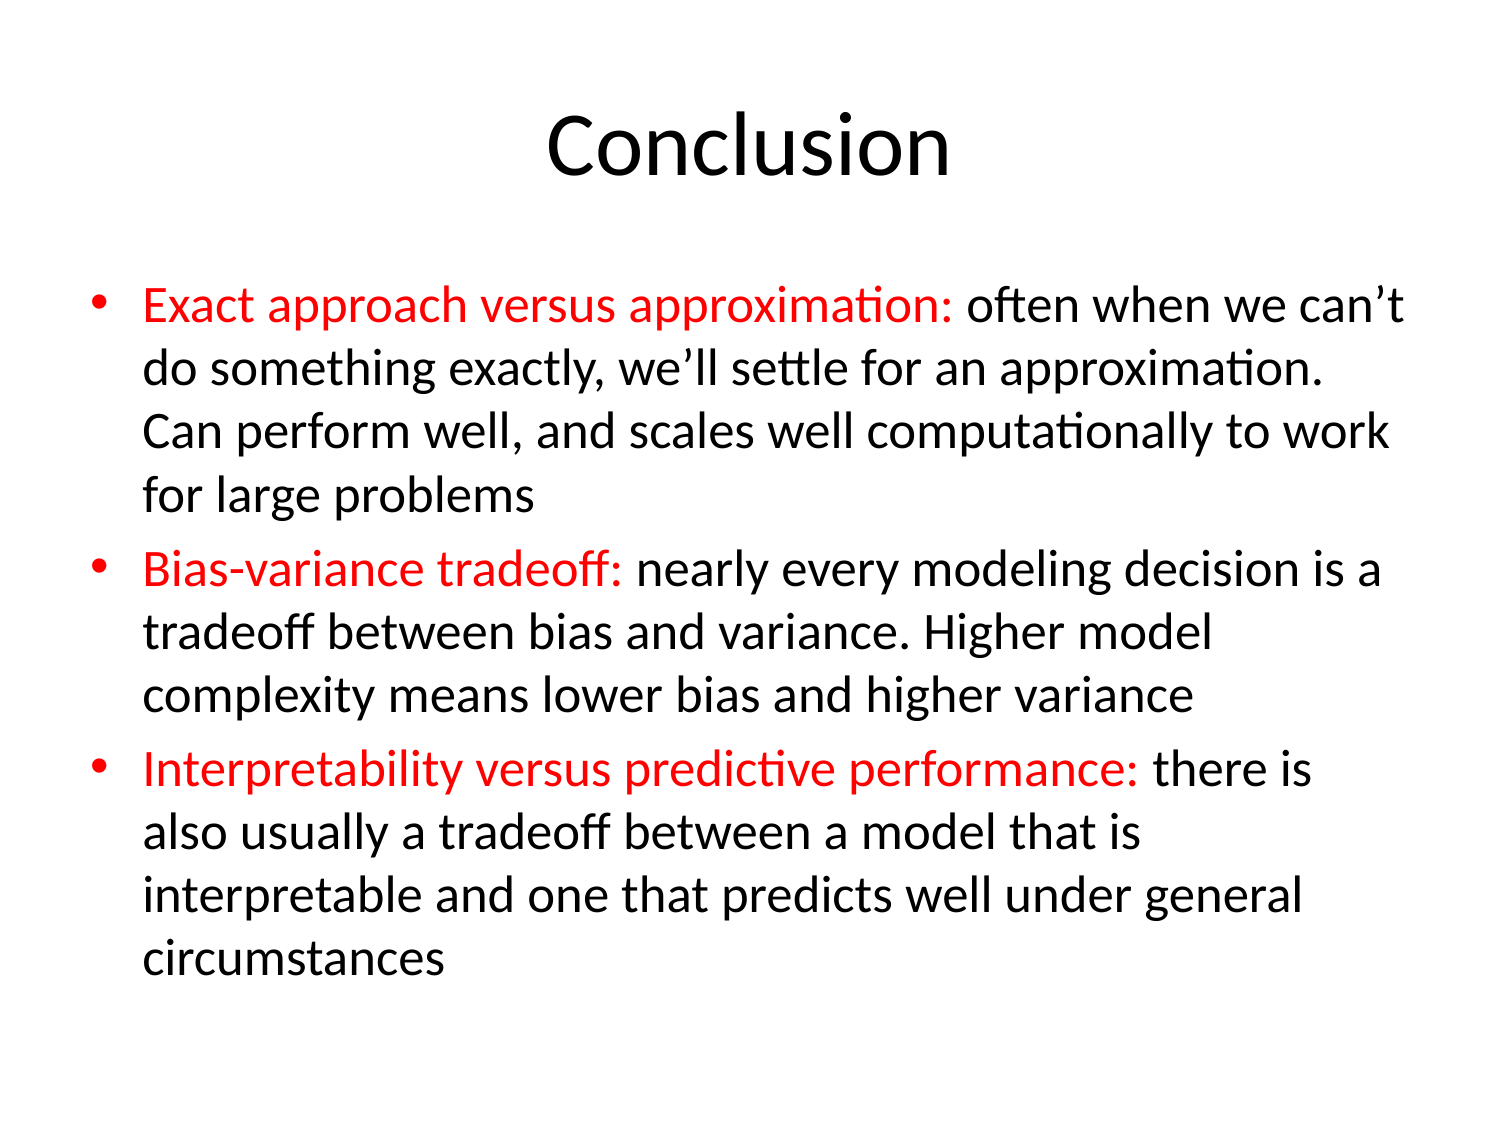

# Conclusion
Exact approach versus approximation: often when we can’t do something exactly, we’ll settle for an approximation. Can perform well, and scales well computationally to work for large problems
Bias-variance tradeoff: nearly every modeling decision is a tradeoff between bias and variance. Higher model complexity means lower bias and higher variance
Interpretability versus predictive performance: there is also usually a tradeoff between a model that is interpretable and one that predicts well under general circumstances